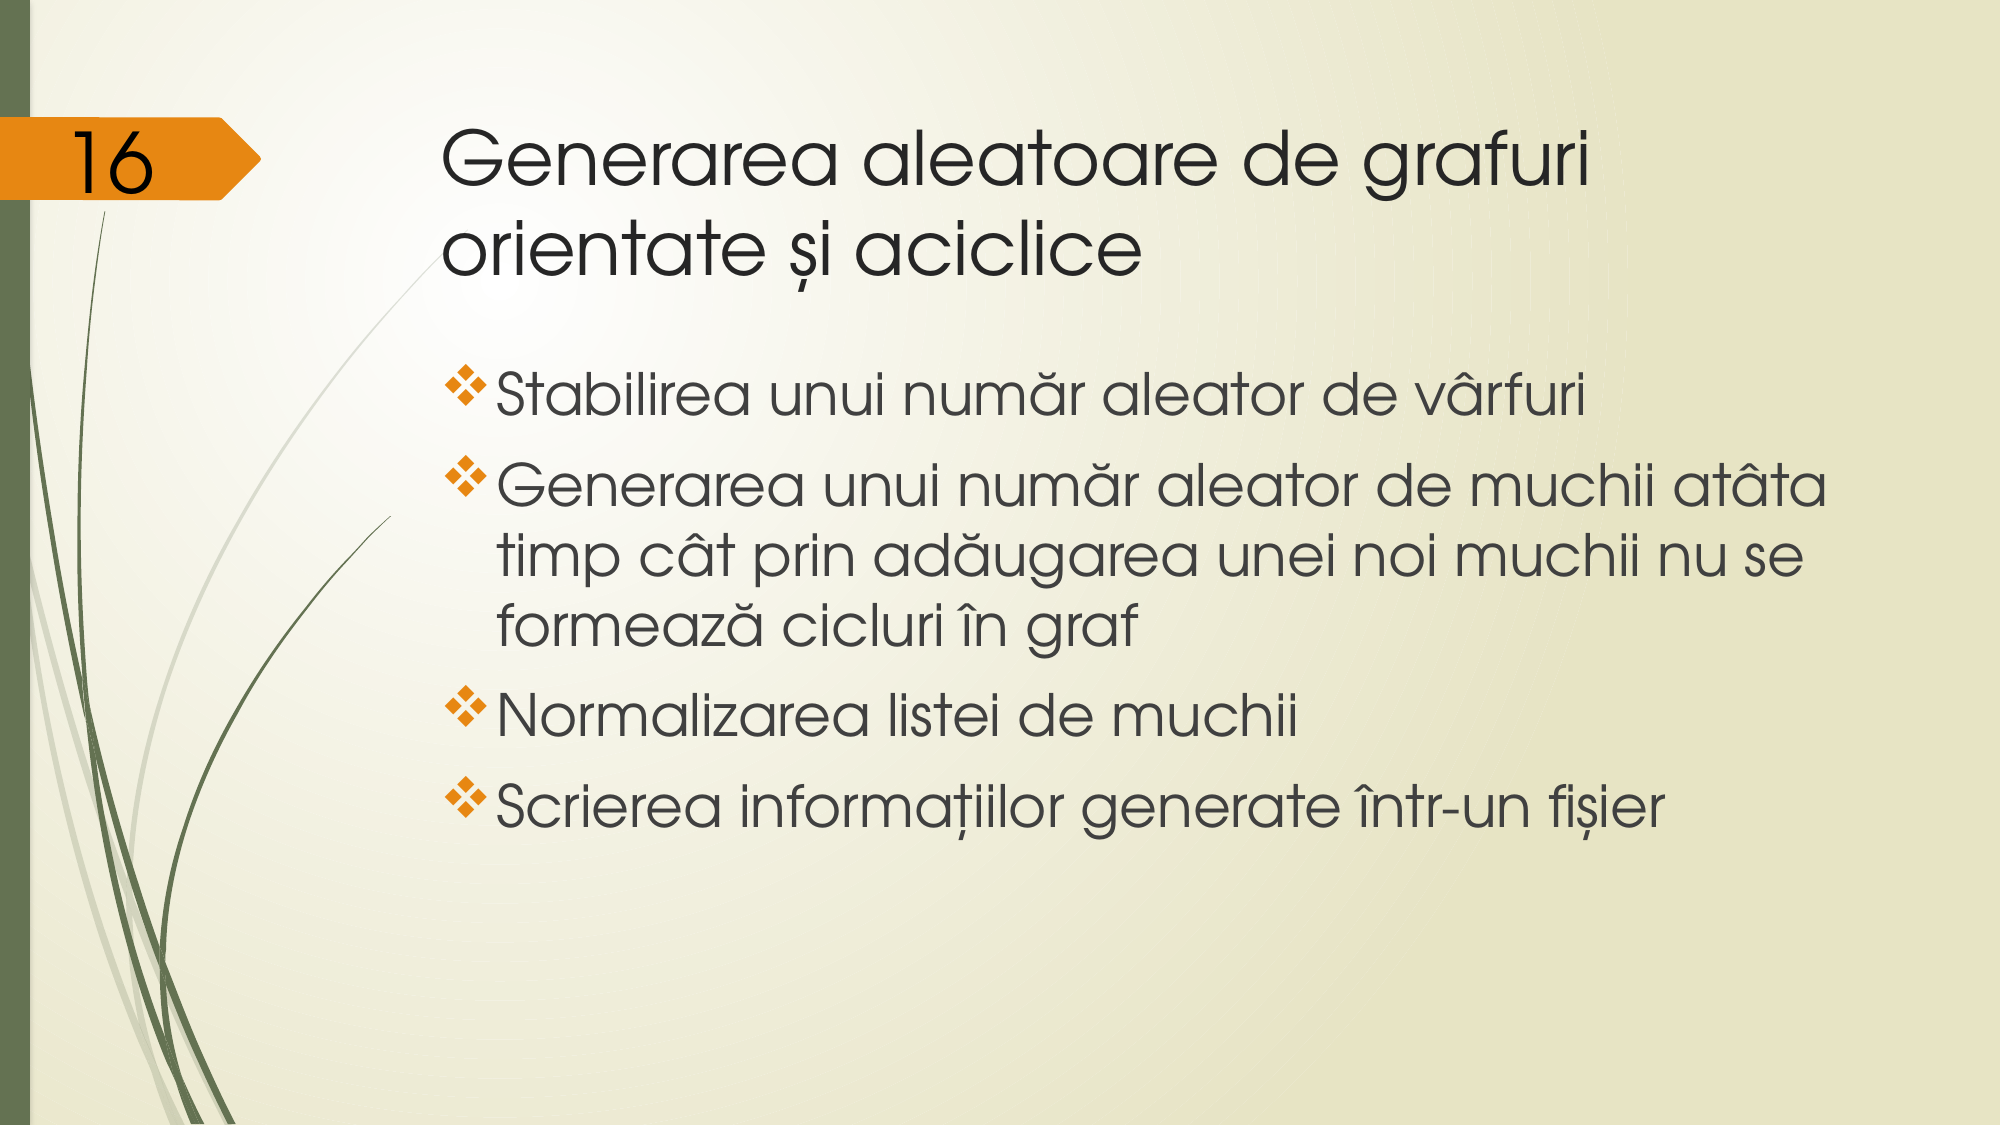

16
# Generarea aleatoare de grafuri orientate și aciclice
Stabilirea unui număr aleator de vârfuri
Generarea unui număr aleator de muchii atâta timp cât prin adăugarea unei noi muchii nu se formează cicluri în graf
Normalizarea listei de muchii
Scrierea informațiilor generate într-un fișier